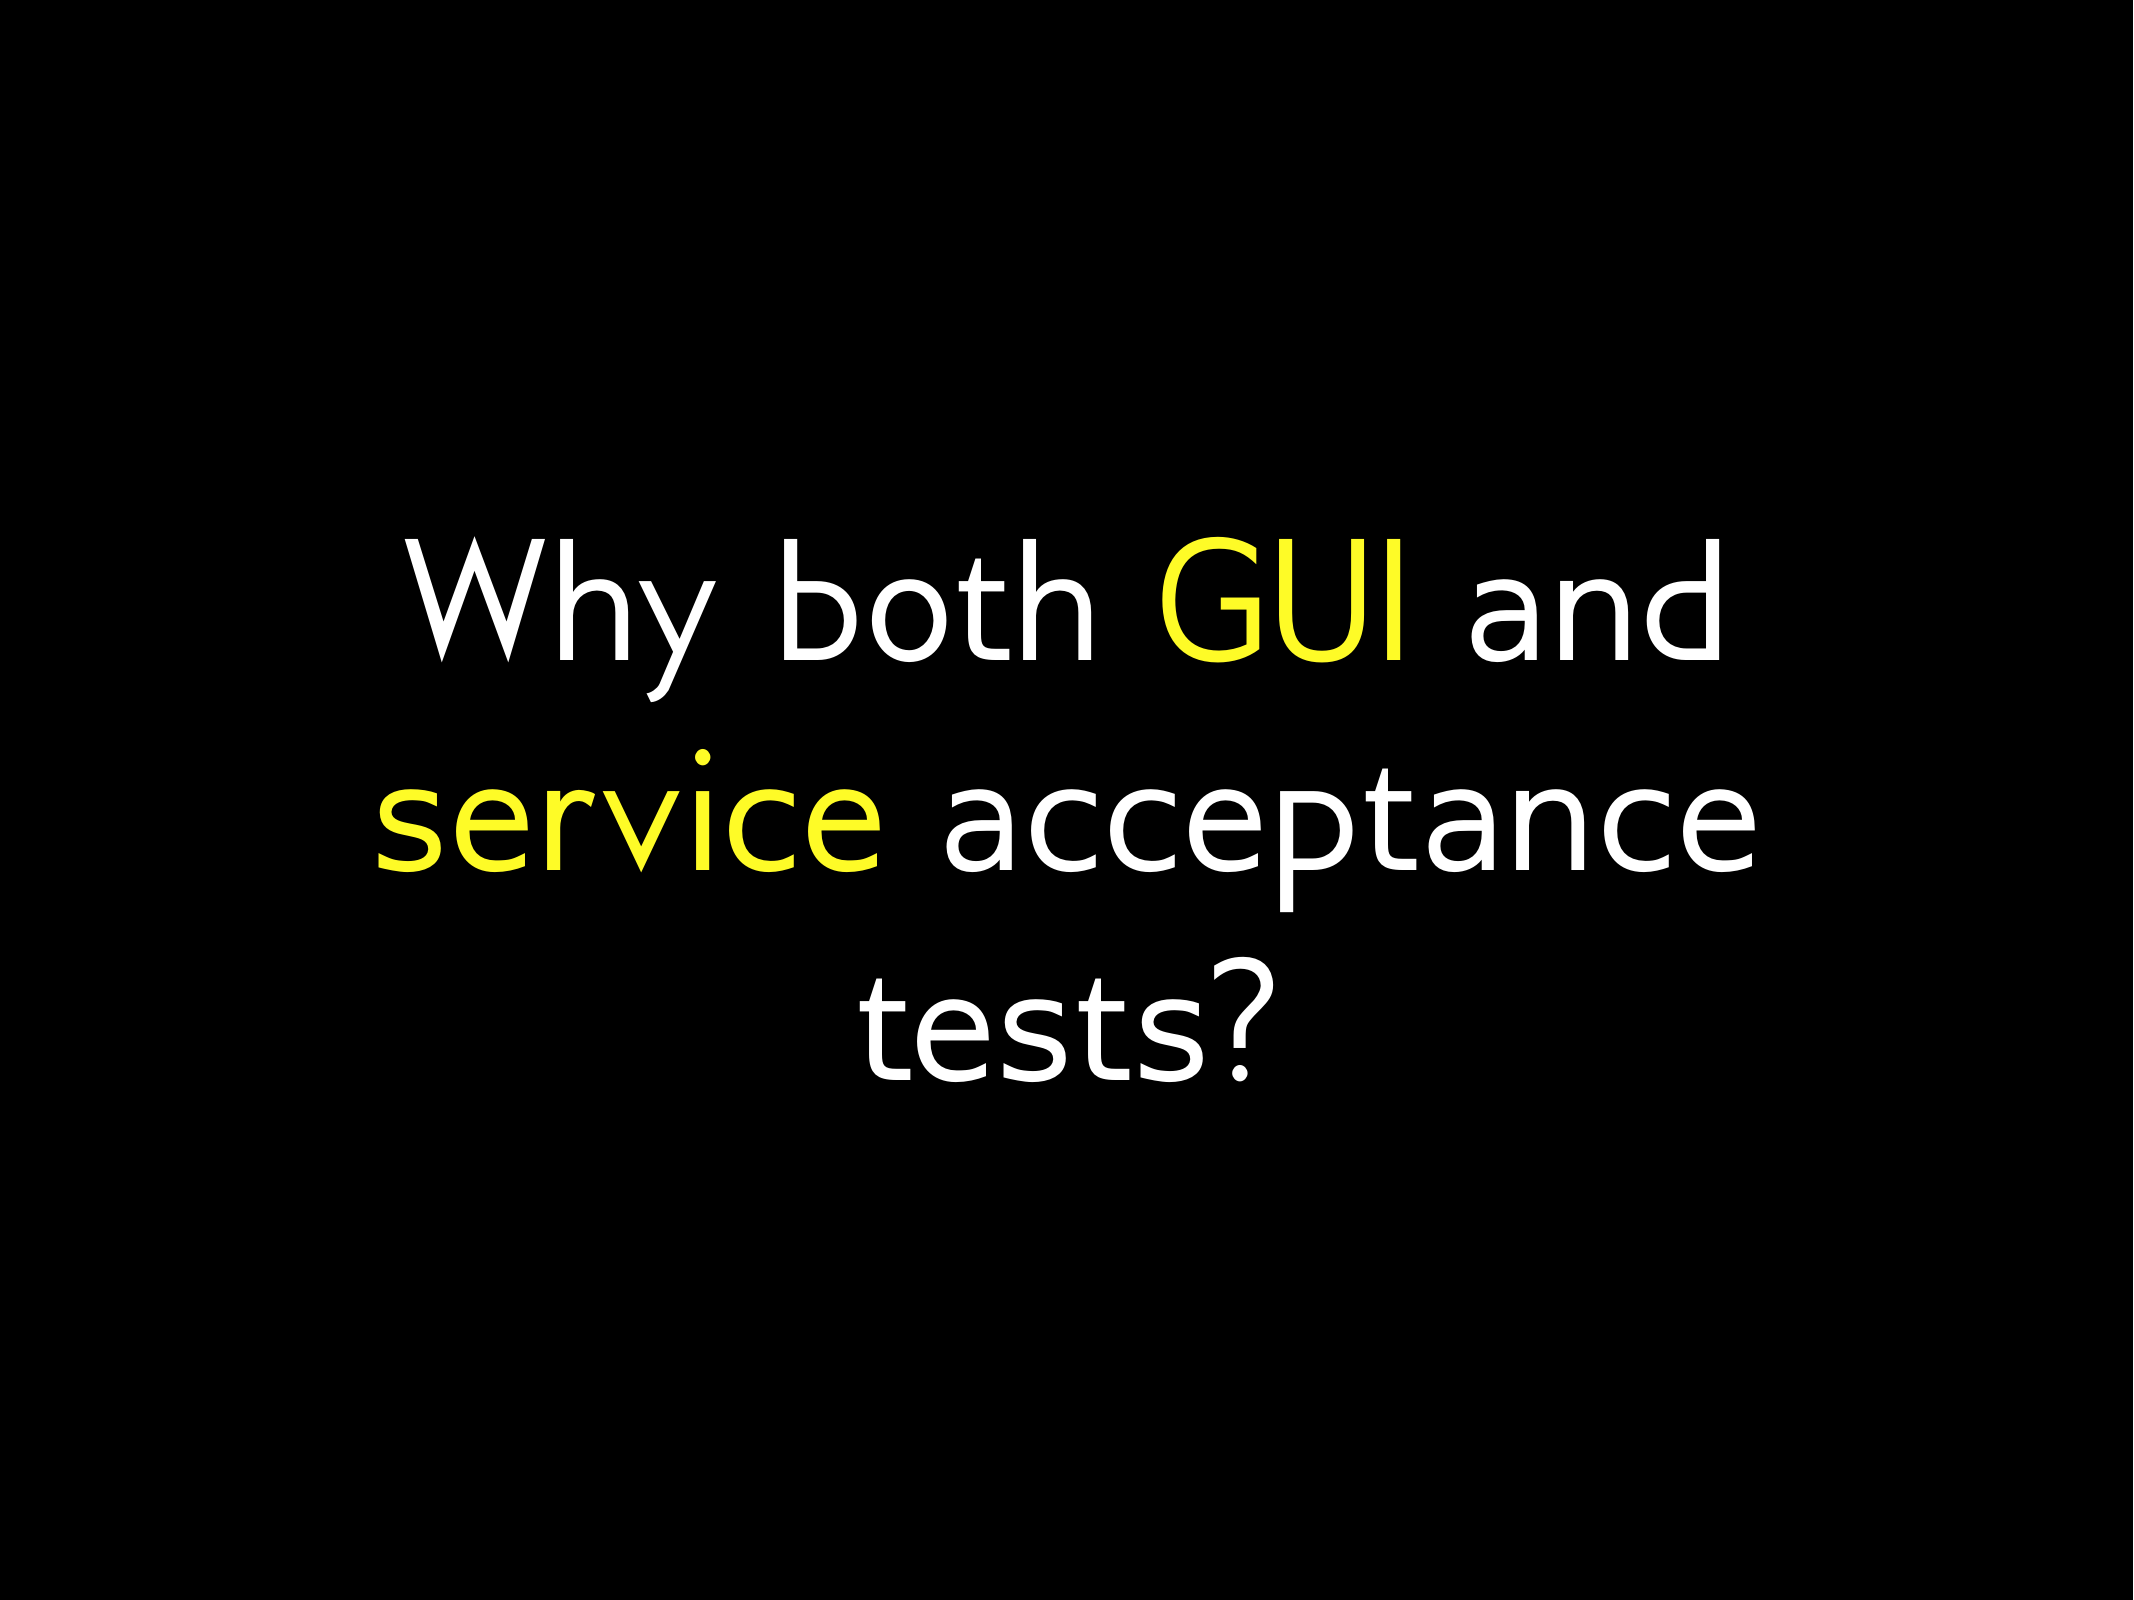

# Why both GUI and service acceptance tests?